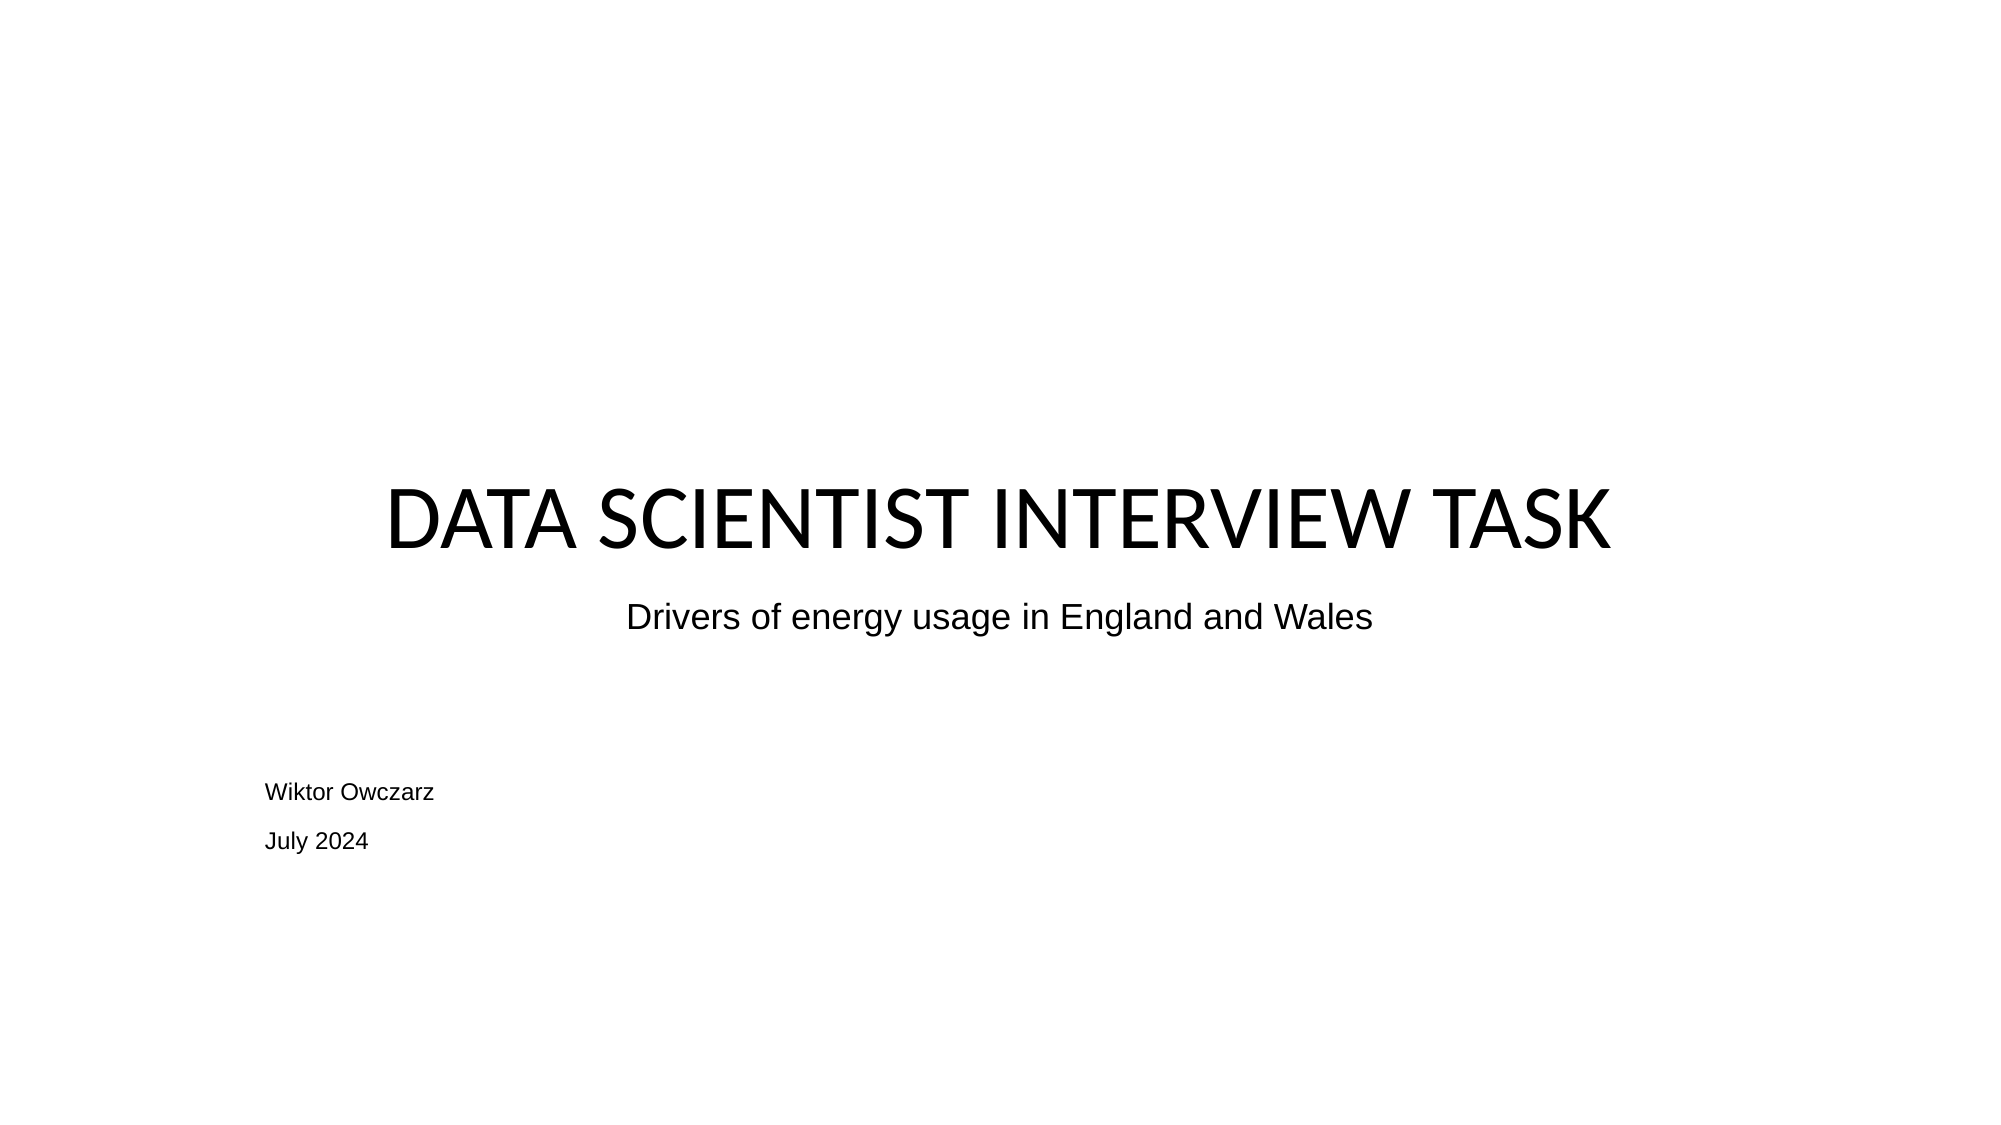

# DATA SCIENTIST INTERVIEW TASK
Drivers of energy usage in England and Wales

Wiktor Owczarz
July 2024